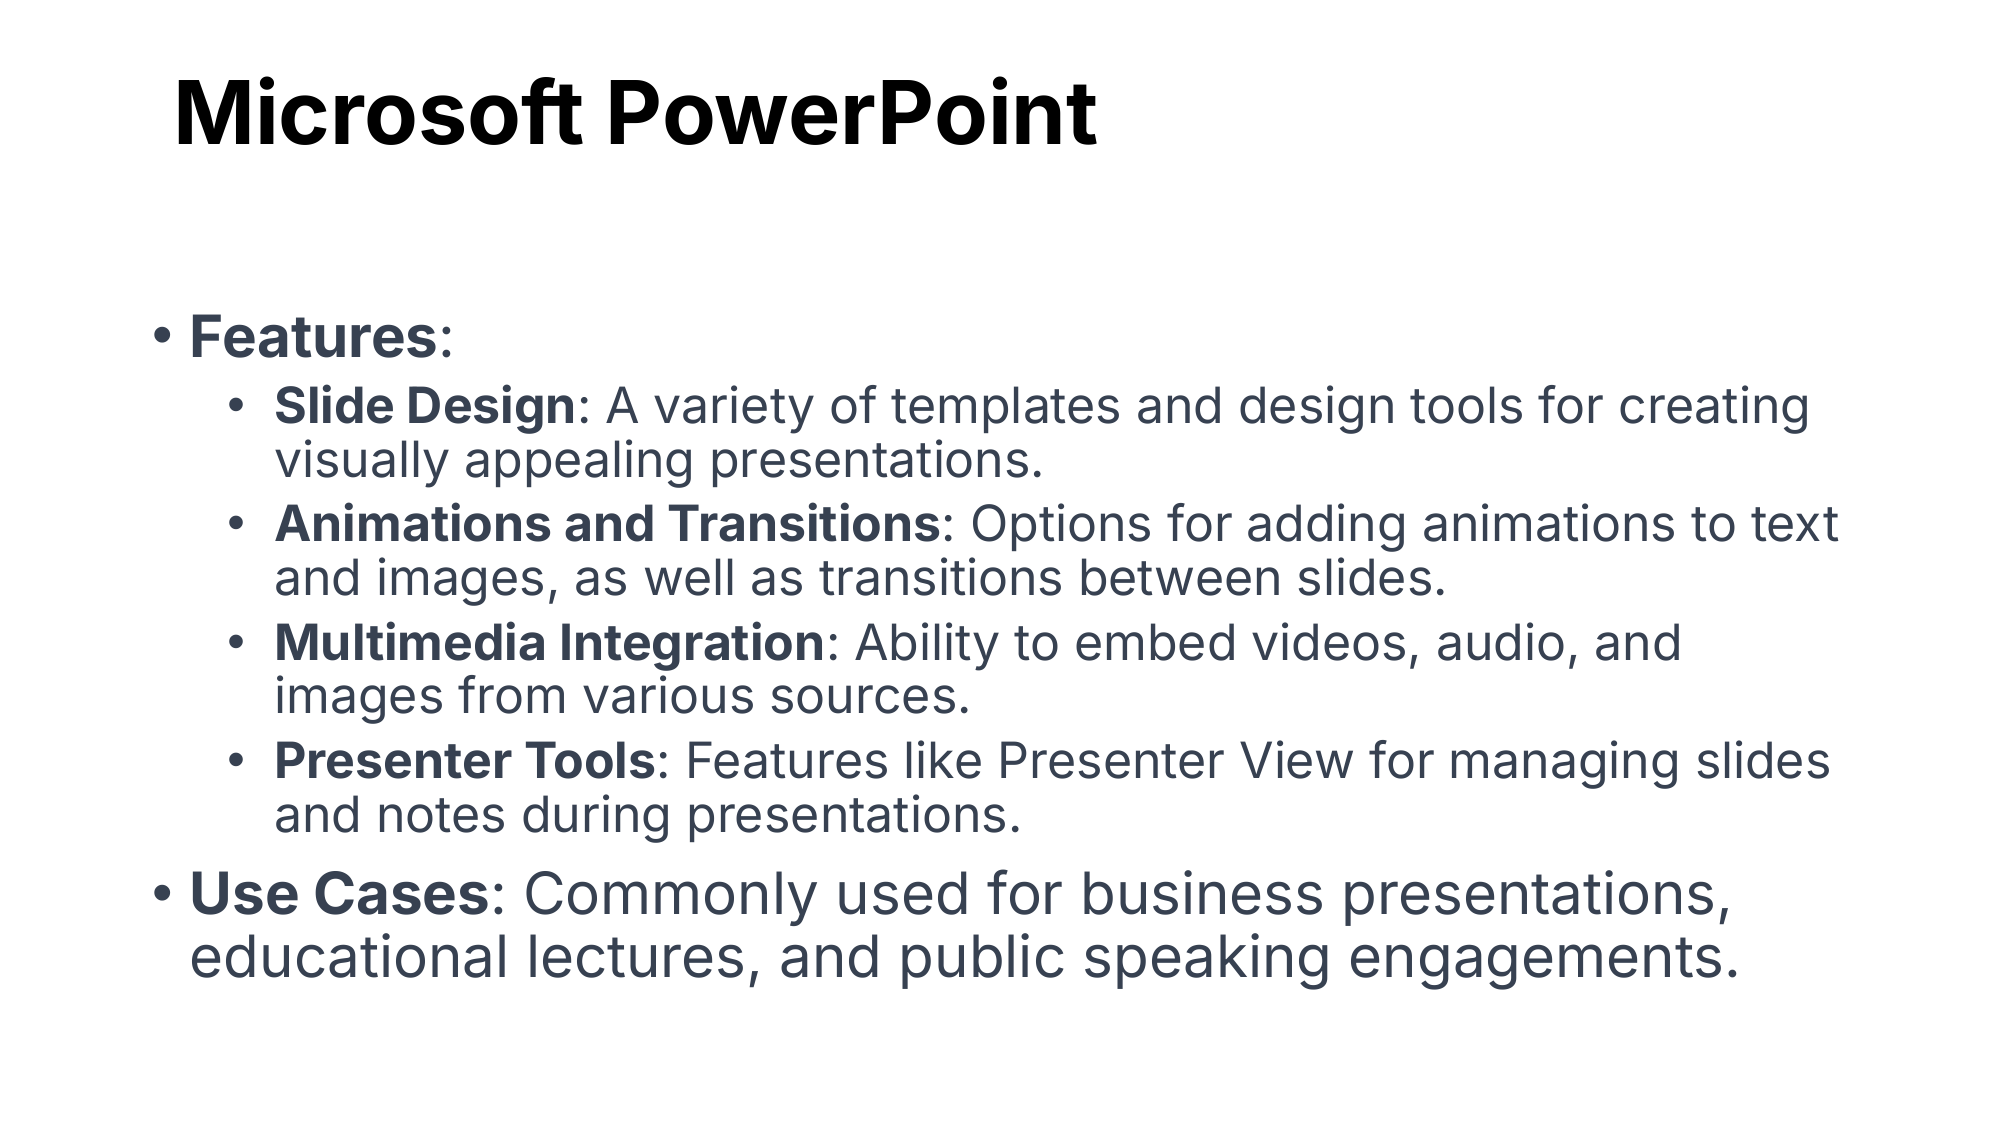

# Microsoft PowerPoint
Features:
Slide Design: A variety of templates and design tools for creating visually appealing presentations.
Animations and Transitions: Options for adding animations to text and images, as well as transitions between slides.
Multimedia Integration: Ability to embed videos, audio, and images from various sources.
Presenter Tools: Features like Presenter View for managing slides and notes during presentations.
Use Cases: Commonly used for business presentations, educational lectures, and public speaking engagements.